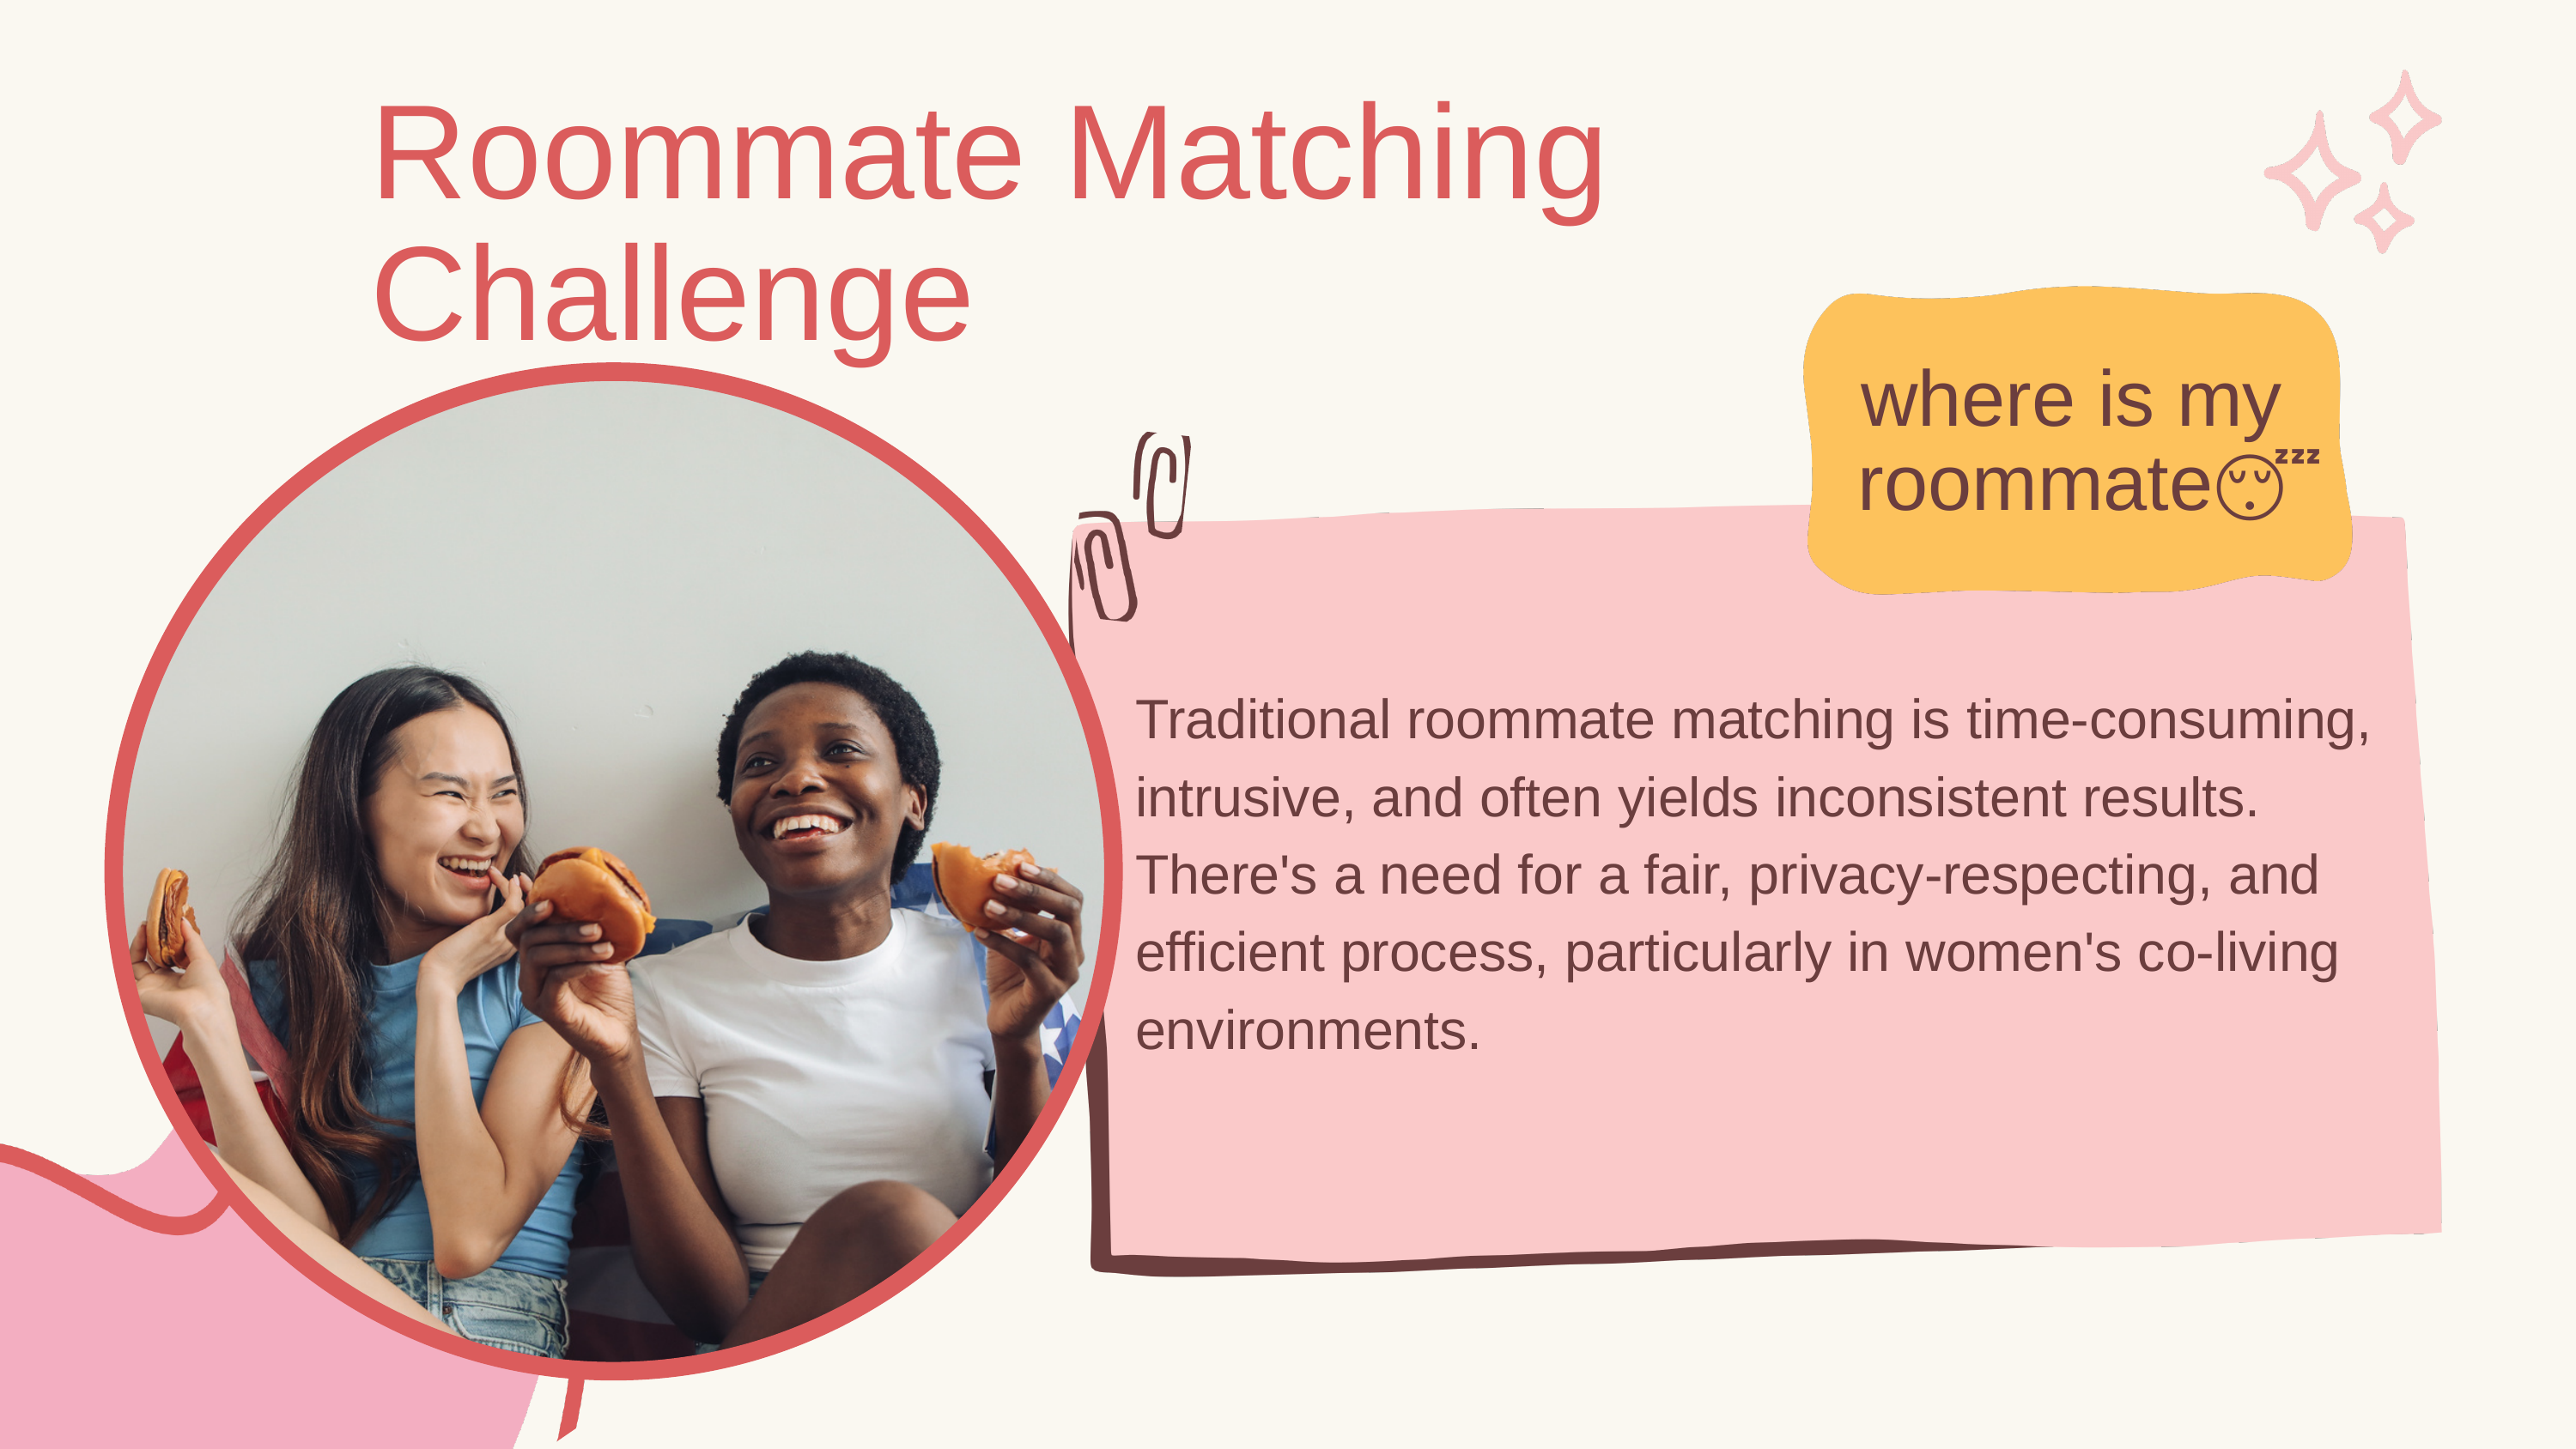

Roommate Matching Challenge

where is my roommate😴

Traditional roommate matching is time-consuming, intrusive, and often yields inconsistent results. There's a need for a fair, privacy-respecting, and efficient process, particularly in women's co-living environments.